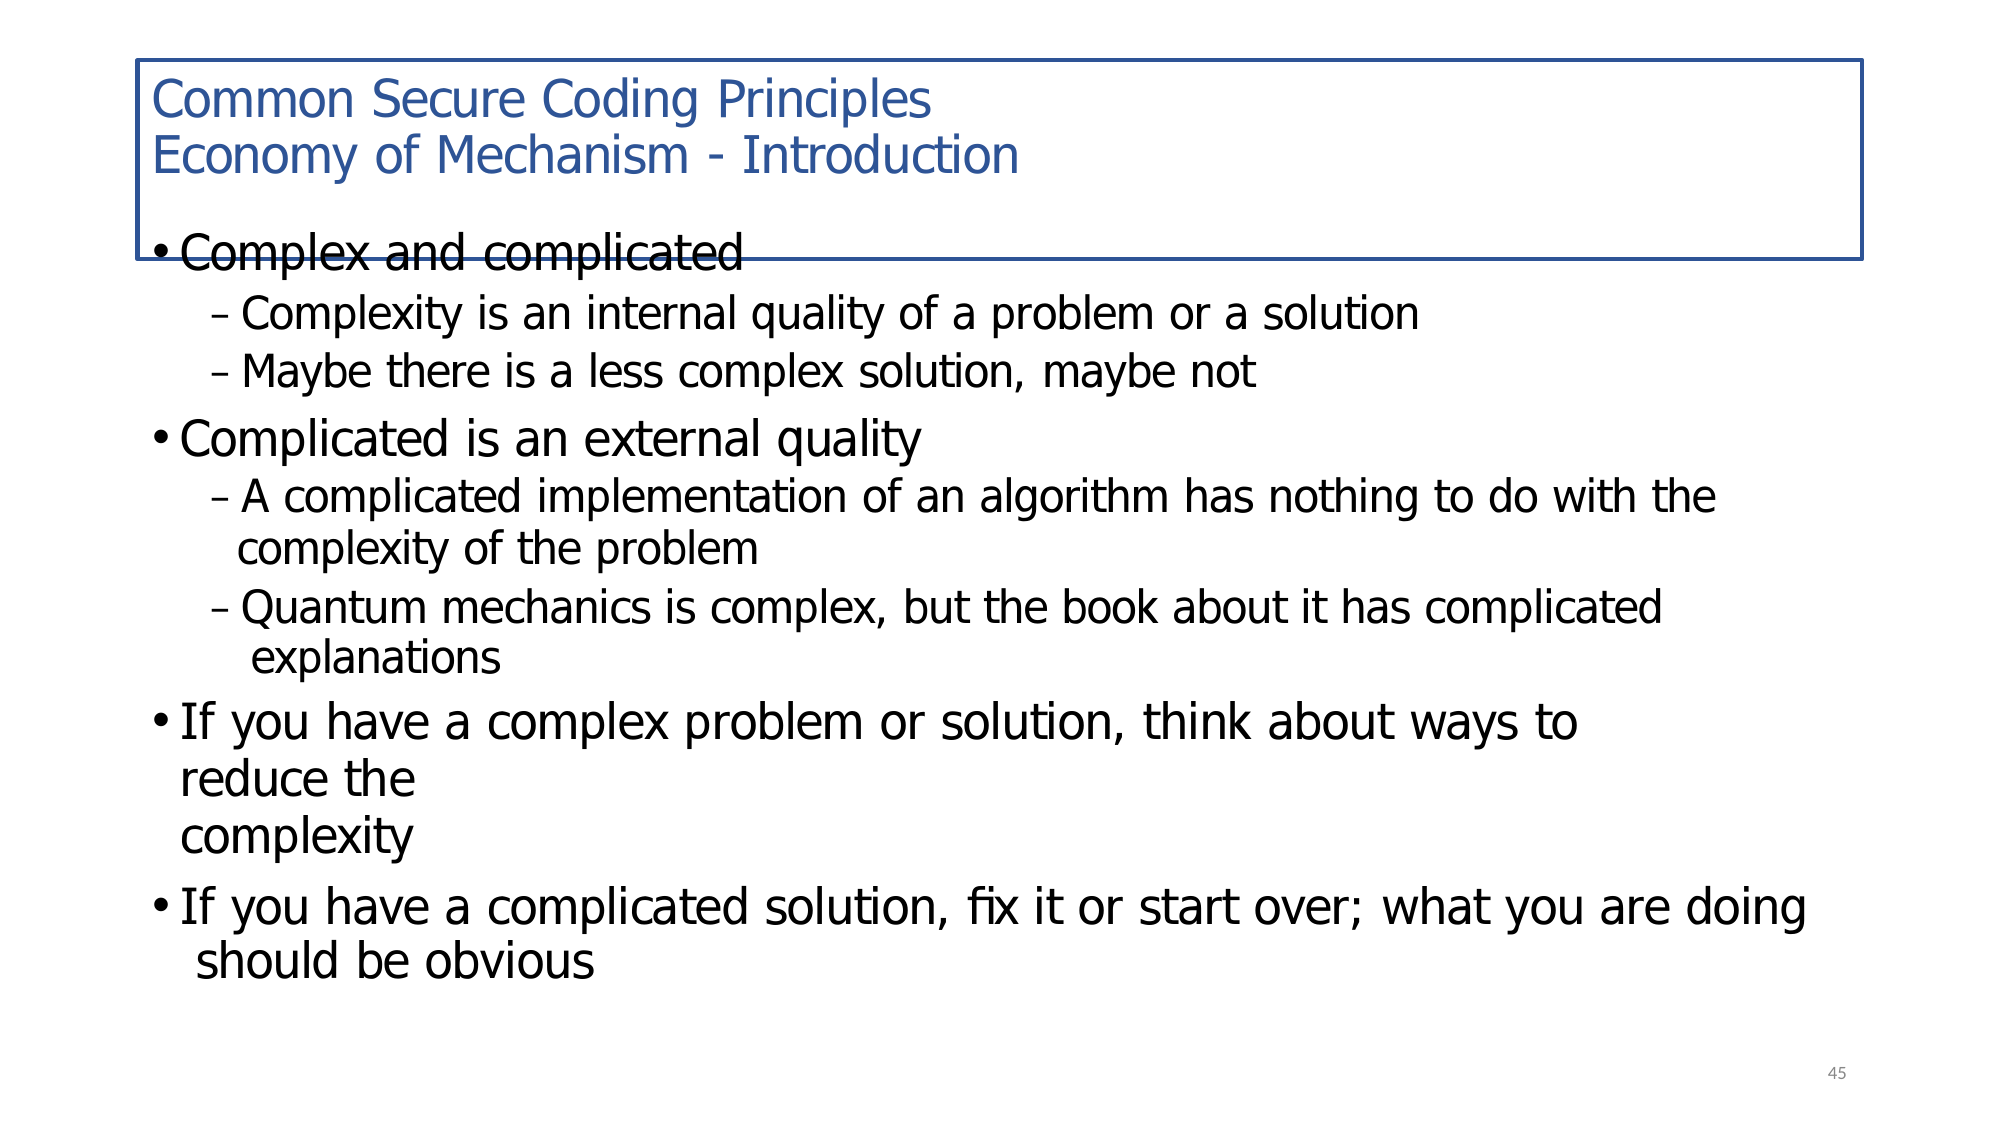

# Common Secure Coding Principles  Economy of Mechanism - Introduction
Complex and complicated
– Complexity is an internal quality of a problem or a solution
– Maybe there is a less complex solution, maybe not
Complicated is an external quality
– A complicated implementation of an algorithm has nothing to do with the
complexity of the problem
– Quantum mechanics is complex, but the book about it has complicated  explanations
If you have a complex problem or solution, think about ways to reduce the
complexity
If you have a complicated solution, fix it or start over; what you are doing  should be obvious
45